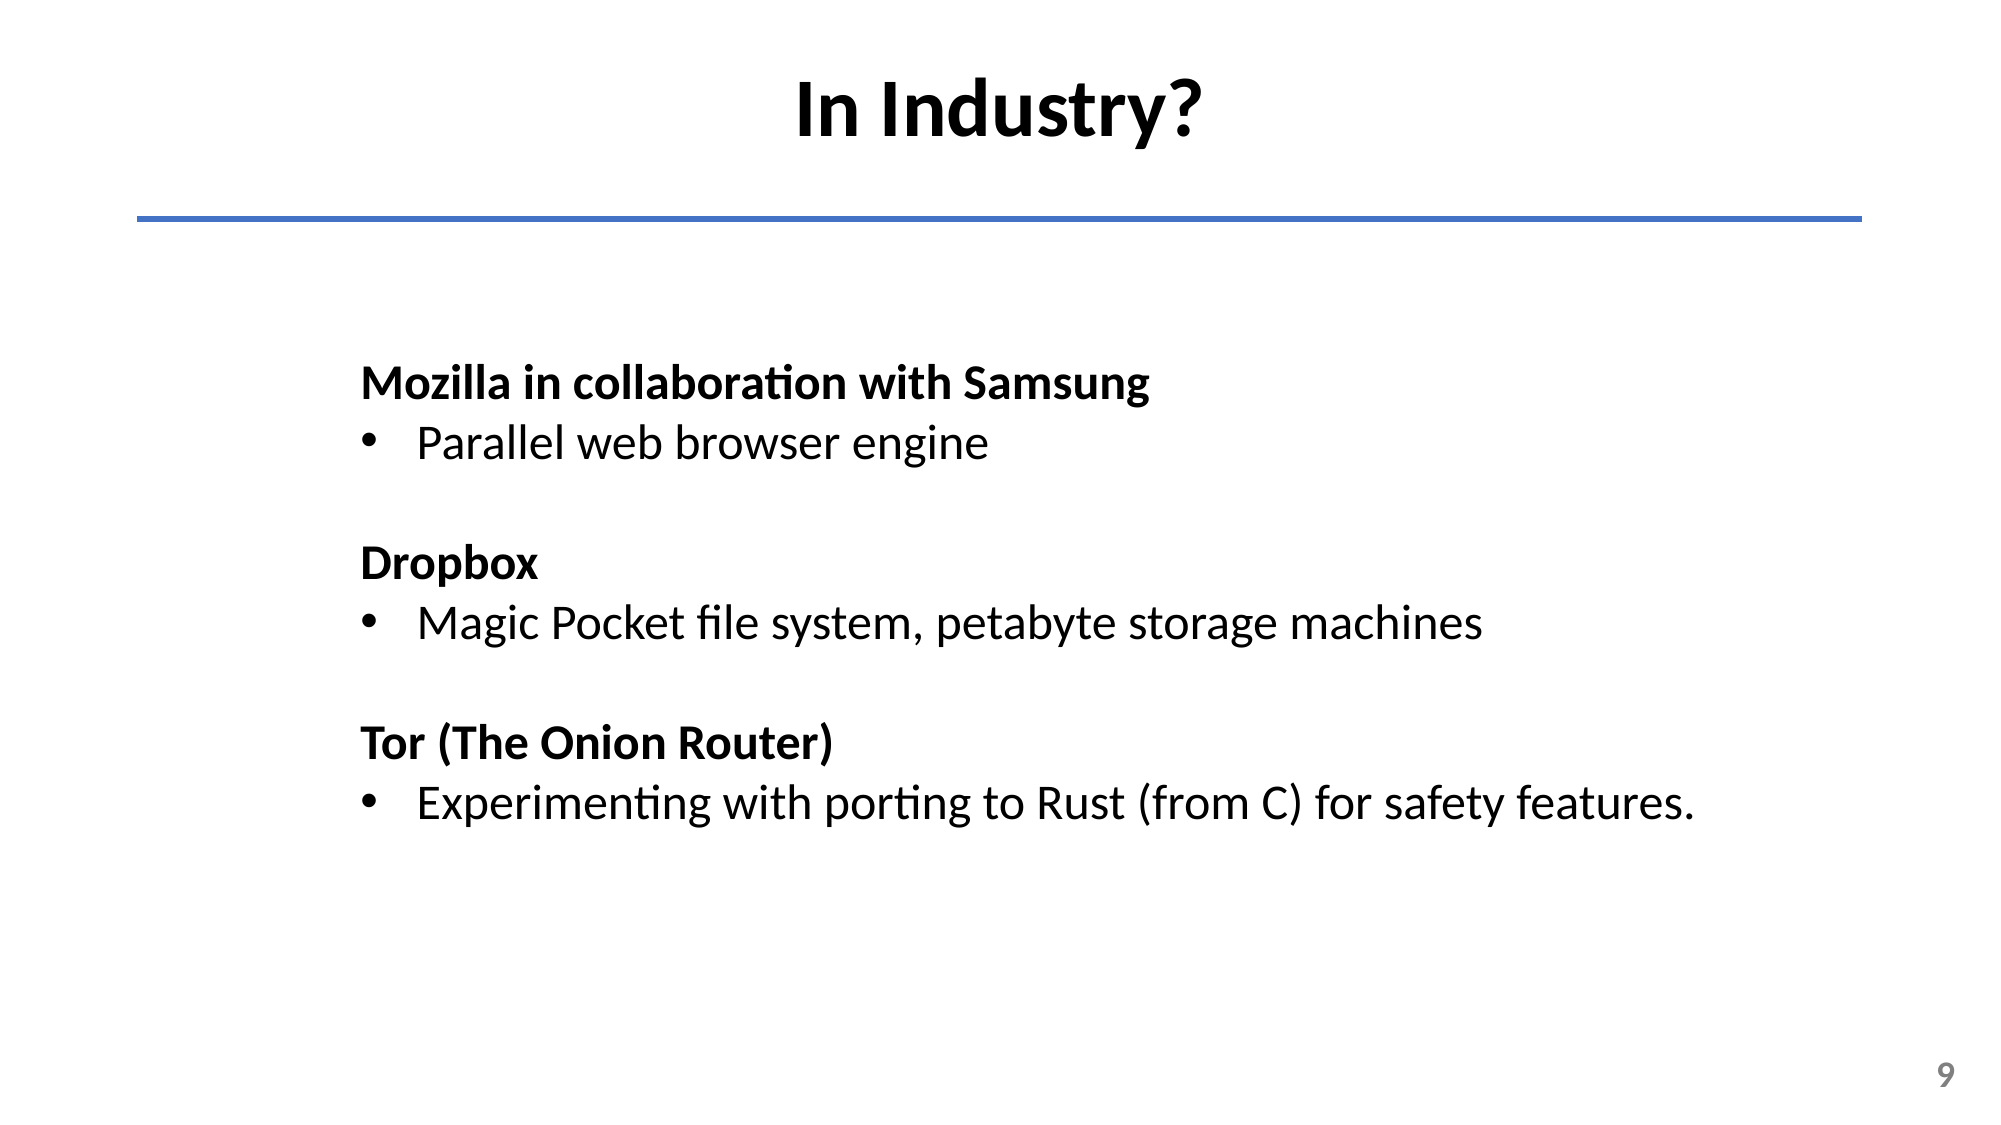

In Industry?
Mozilla in collaboration with Samsung
Parallel web browser engine
Dropbox
Magic Pocket file system, petabyte storage machines
Tor (The Onion Router)
Experimenting with porting to Rust (from C) for safety features.
9